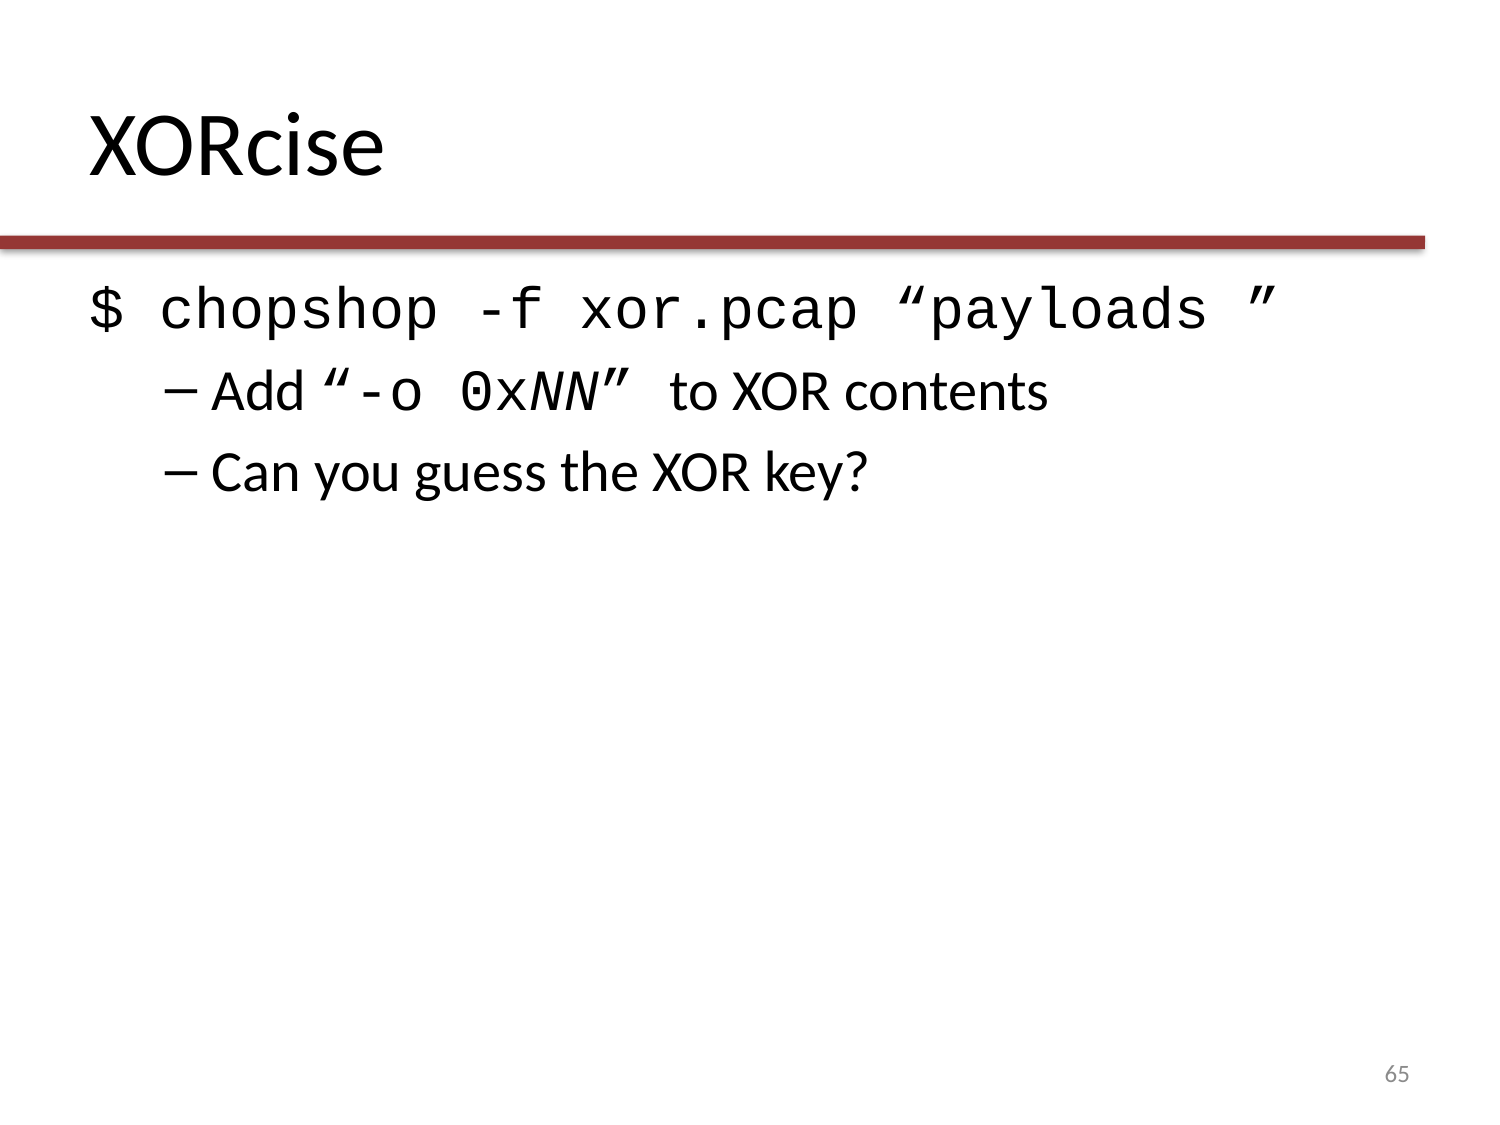

XORcise
$ chopshop -f xor.pcap “payloads ”
Add “-o 0xNN” to XOR contents
Can you guess the XOR key?

65